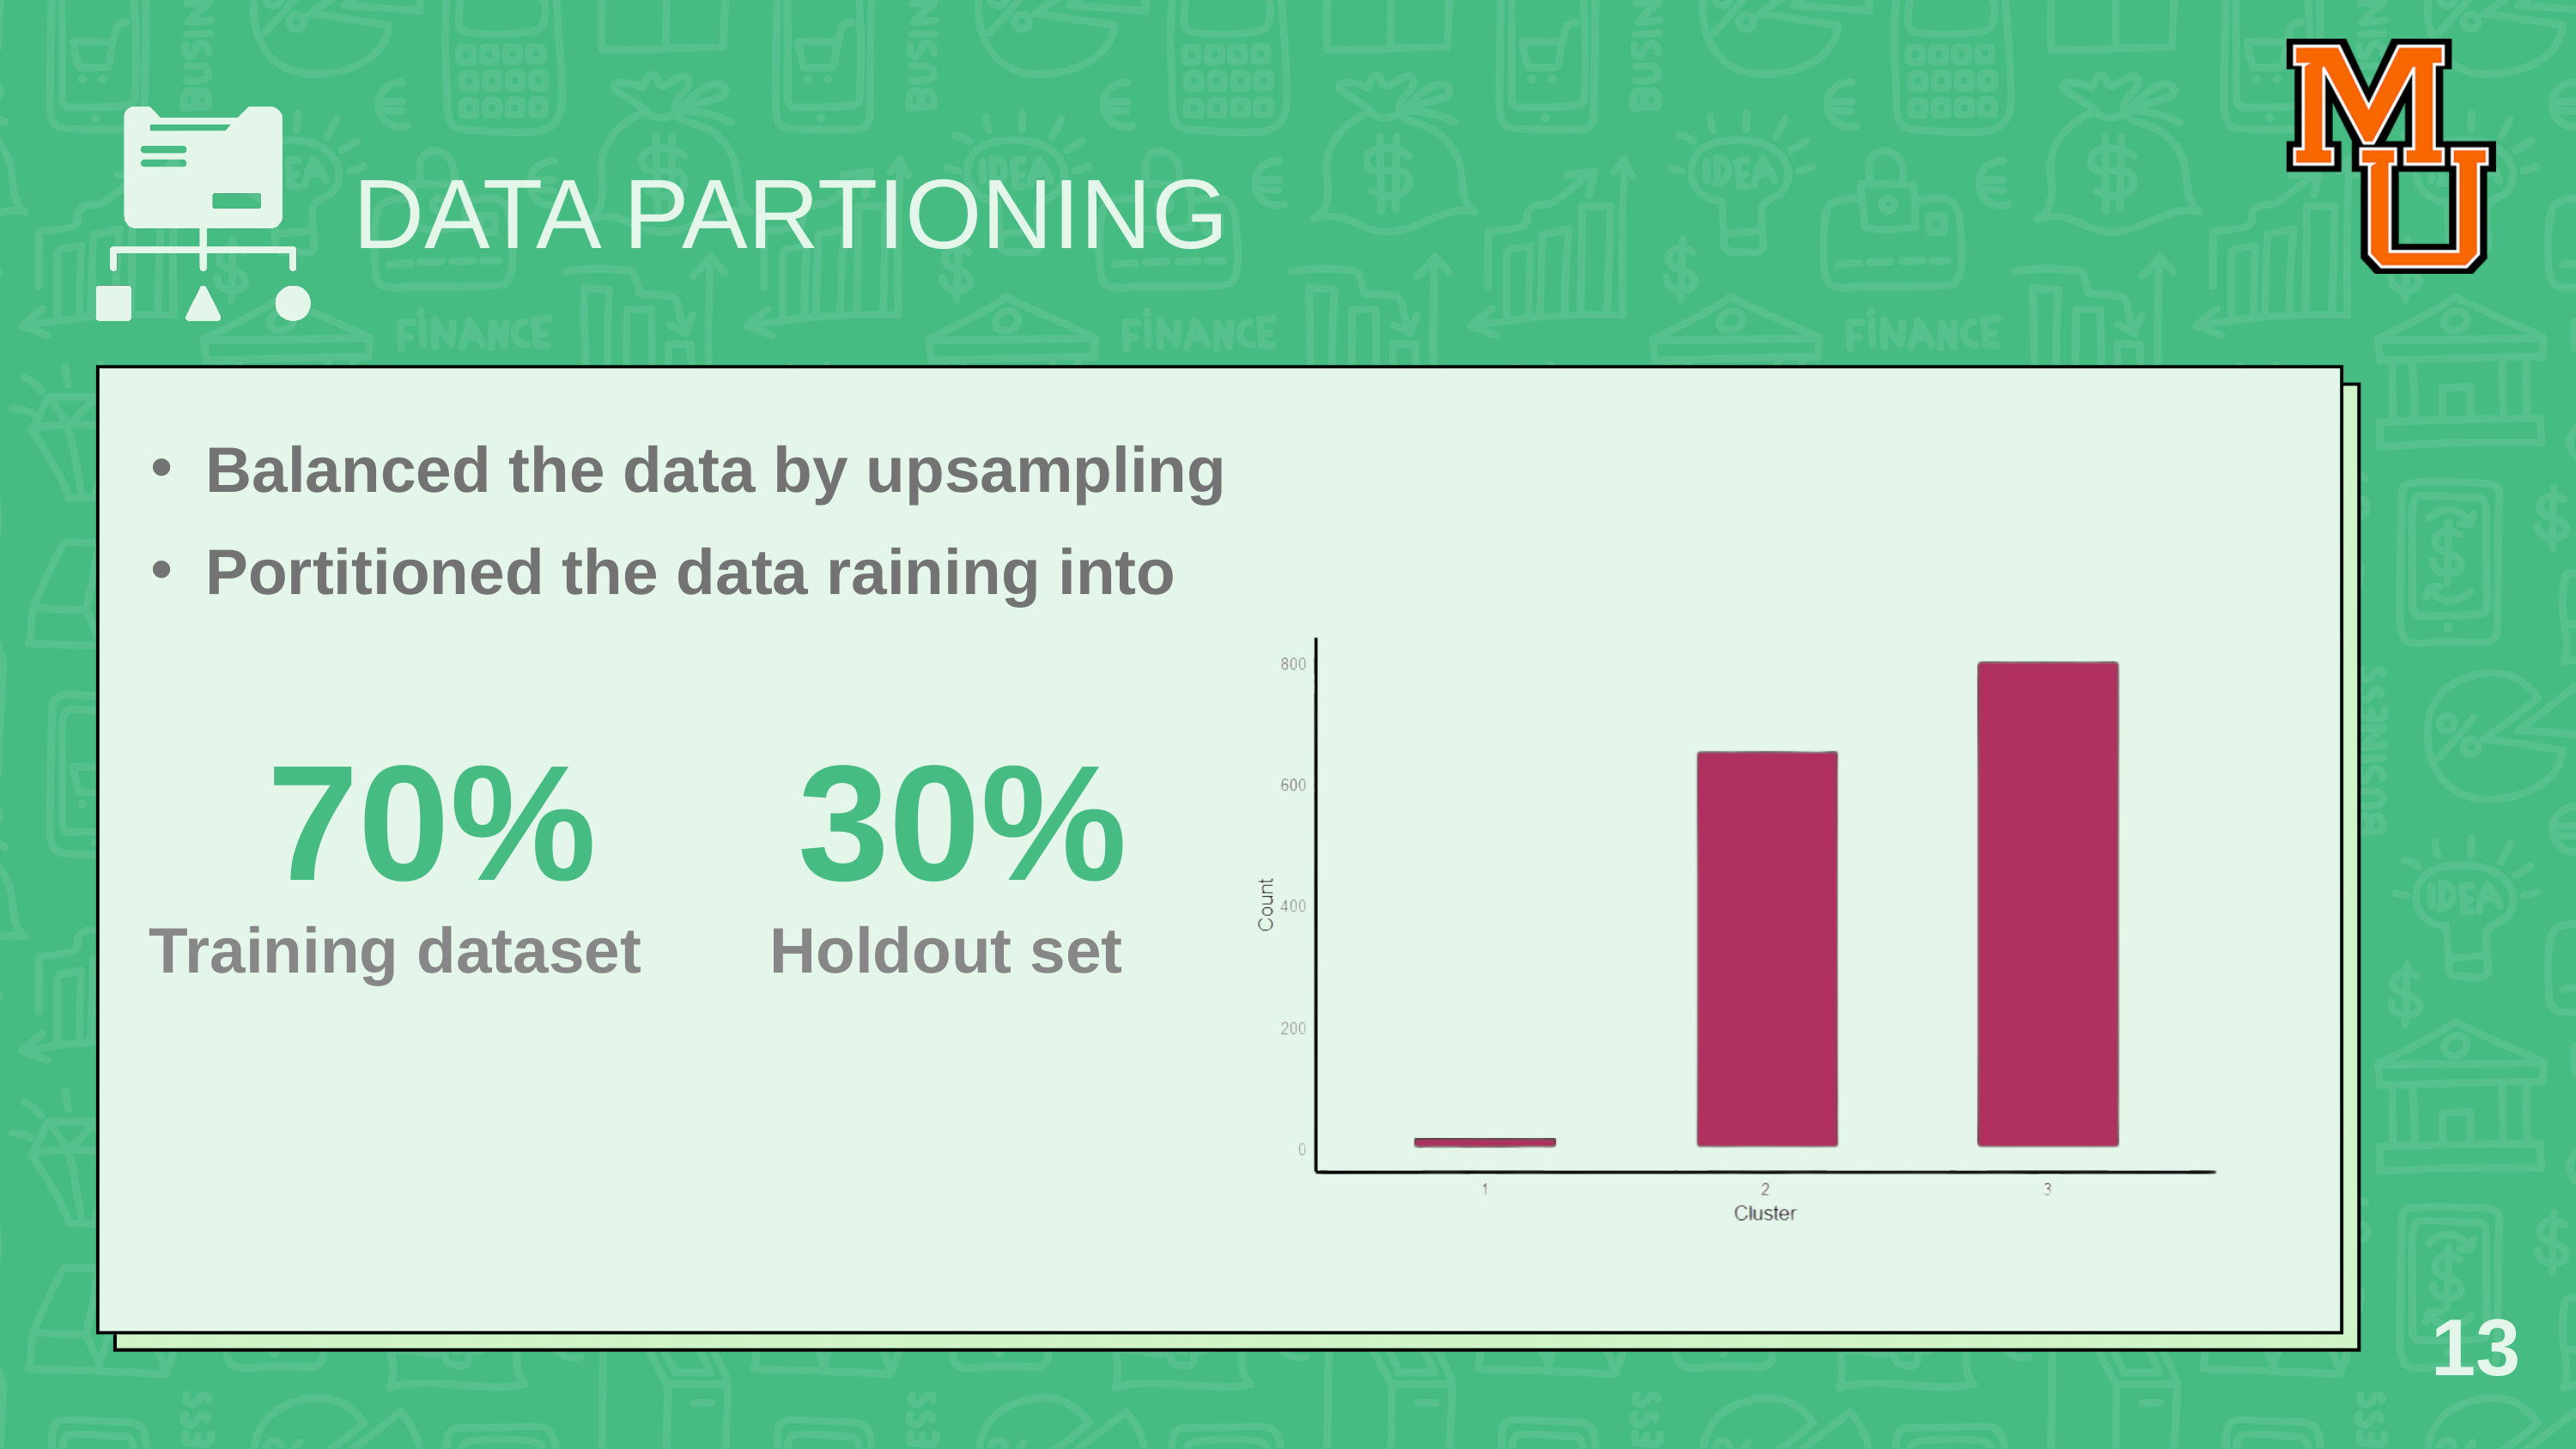

DATA PARTIONING

Balanced the data by upsampling
Portitioned the data raining into

70%
30%
Training dataset
Holdout set
13